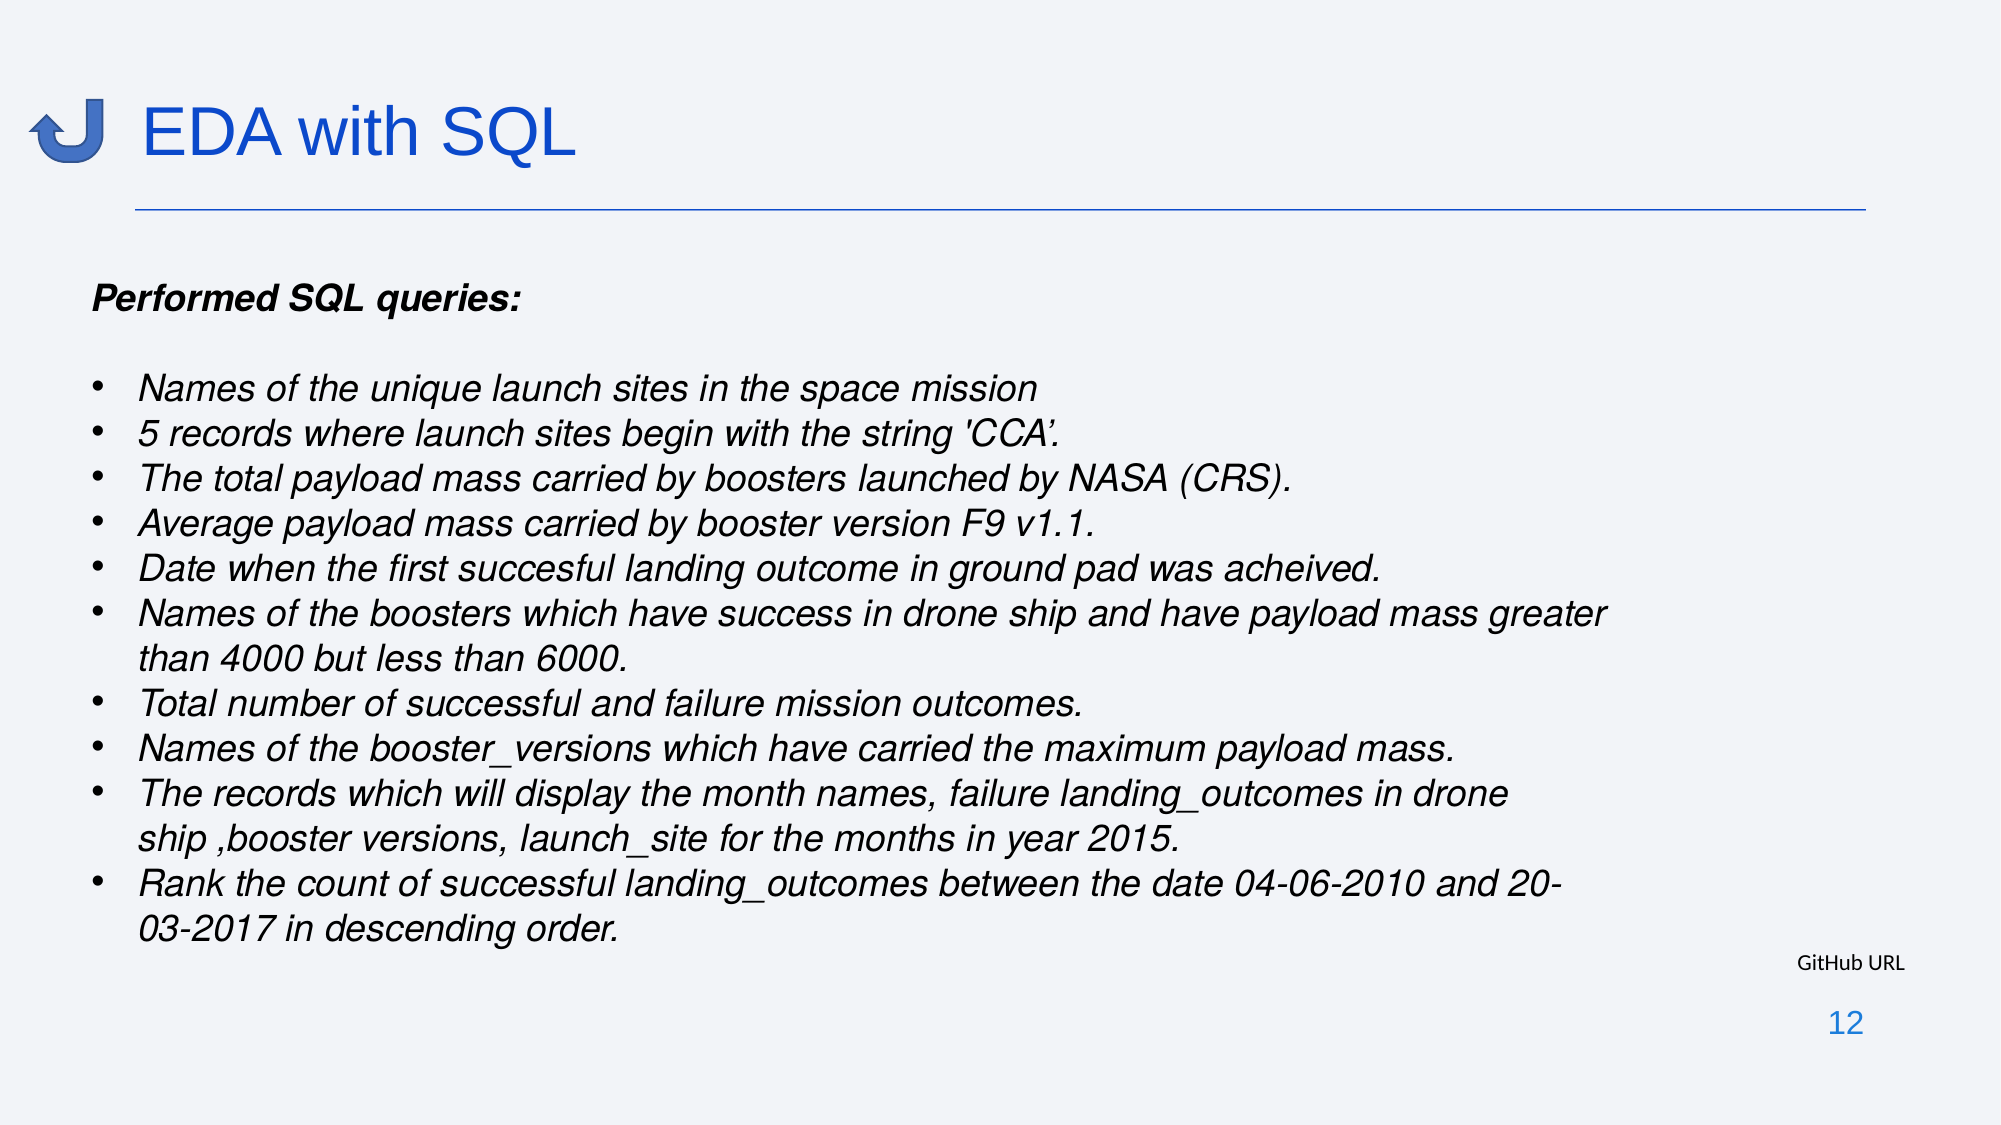

EDA with SQL

Performed SQL queries:

Names of the unique launch sites in the space mission
5 records where launch sites begin with the string 'CCA’.
The total payload mass carried by boosters launched by NASA (CRS).
Average payload mass carried by booster version F9 v1.1.
Date when the first succesful landing outcome in ground pad was acheived.
Names of the boosters which have success in drone ship and have payload mass greater than 4000 but less than 6000.
Total number of successful and failure mission outcomes.
Names of the booster_versions which have carried the maximum payload mass.
The records which will display the month names, failure landing_outcomes in drone ship ,booster versions, launch_site for the months in year 2015.
Rank the count of successful landing_outcomes between the date 04-06-2010 and 20-03-2017 in descending order.

GitHub URL
12